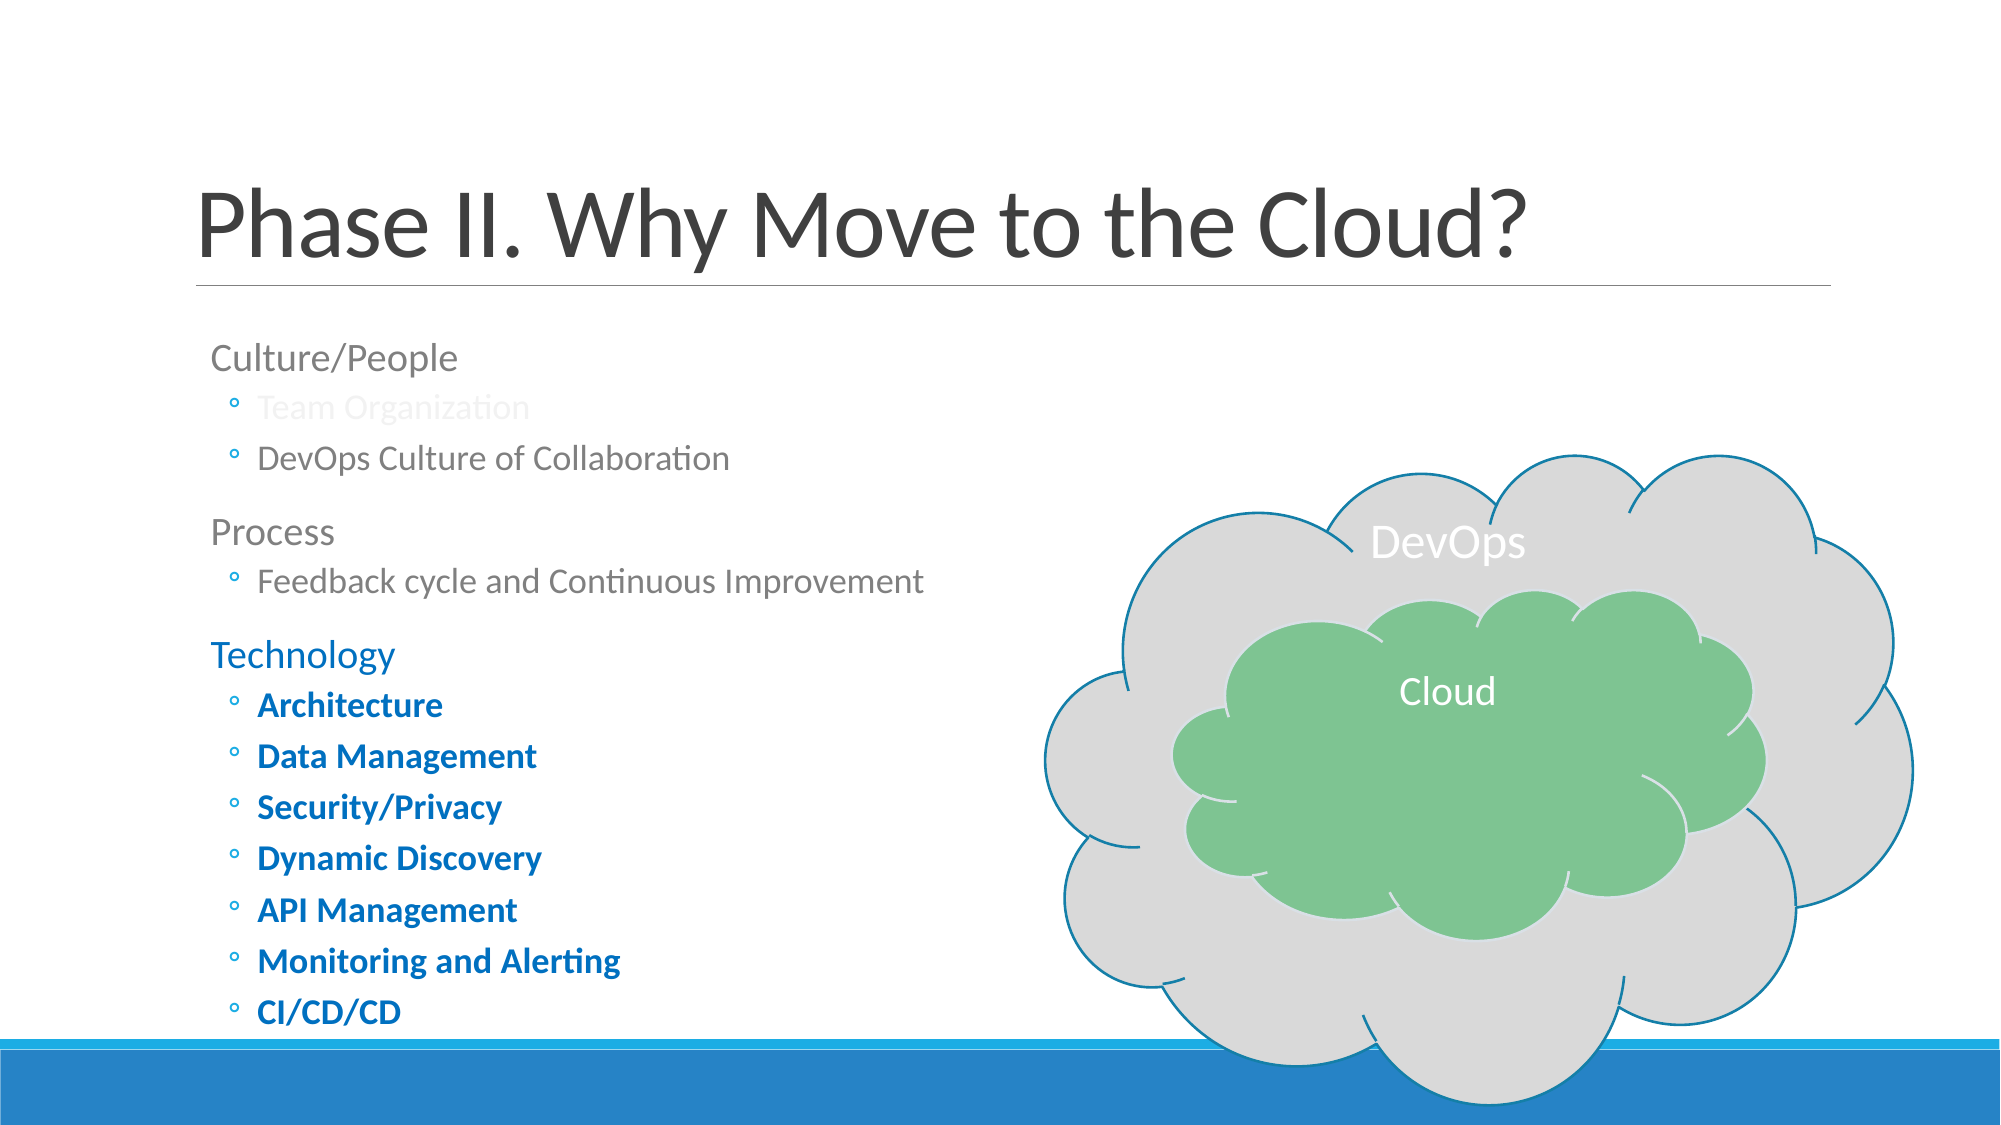

# Phase II. Why Move to the Cloud?
Culture/People
Team Organization
DevOps Culture of Collaboration
Process
Feedback cycle and Continuous Improvement
Technology
Architecture
Data Management
Security/Privacy
Dynamic Discovery
API Management
Monitoring and Alerting
CI/CD/CD
DevOps

Cloud